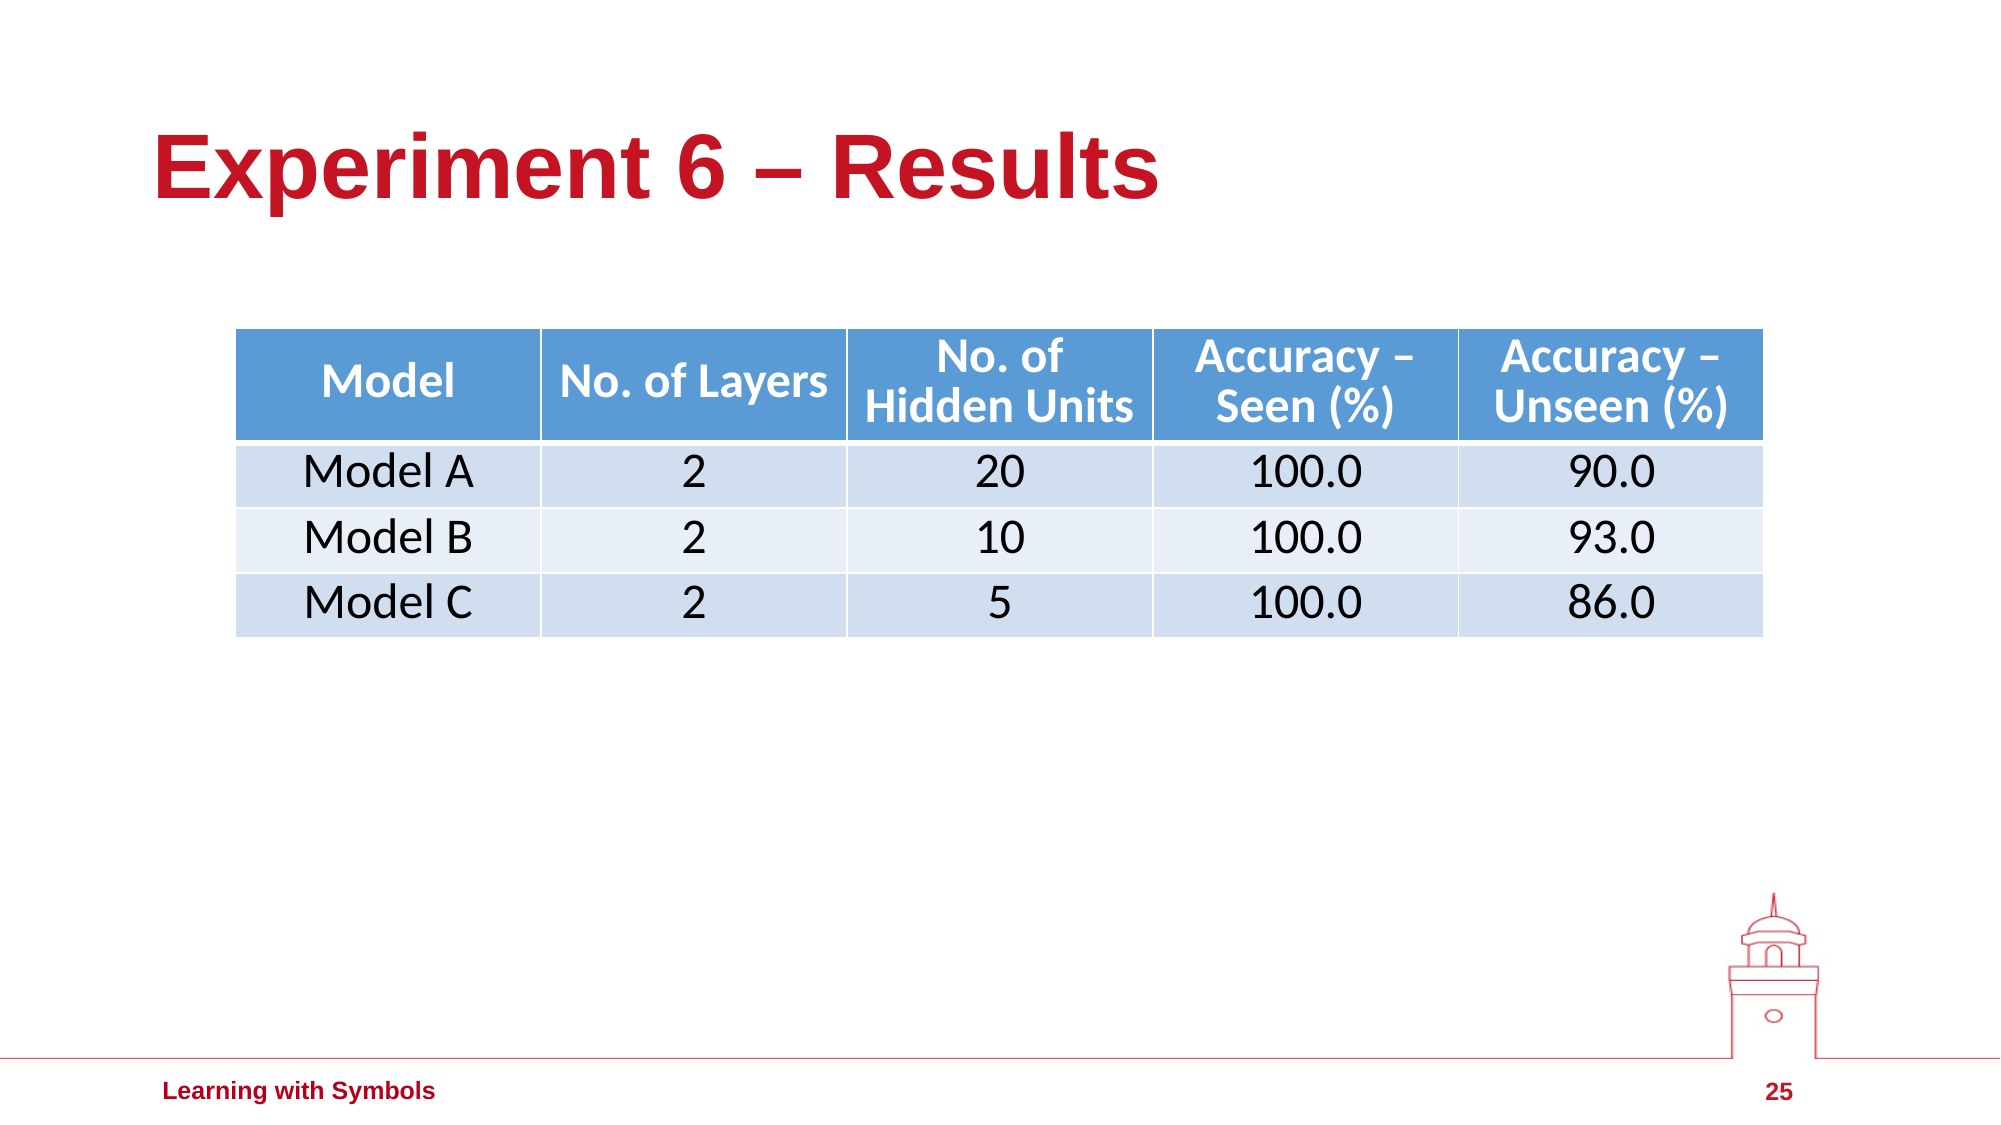

# Experiment 6 – Results
| Model | No. of Layers | No. of Hidden Units | Accuracy – Seen (%) | Accuracy – Unseen (%) |
| --- | --- | --- | --- | --- |
| Model A | 2 | 20 | 100.0 | 90.0 |
| Model B | 2 | 10 | 100.0 | 93.0 |
| Model C | 2 | 5 | 100.0 | 86.0 |
25
Learning with Symbols